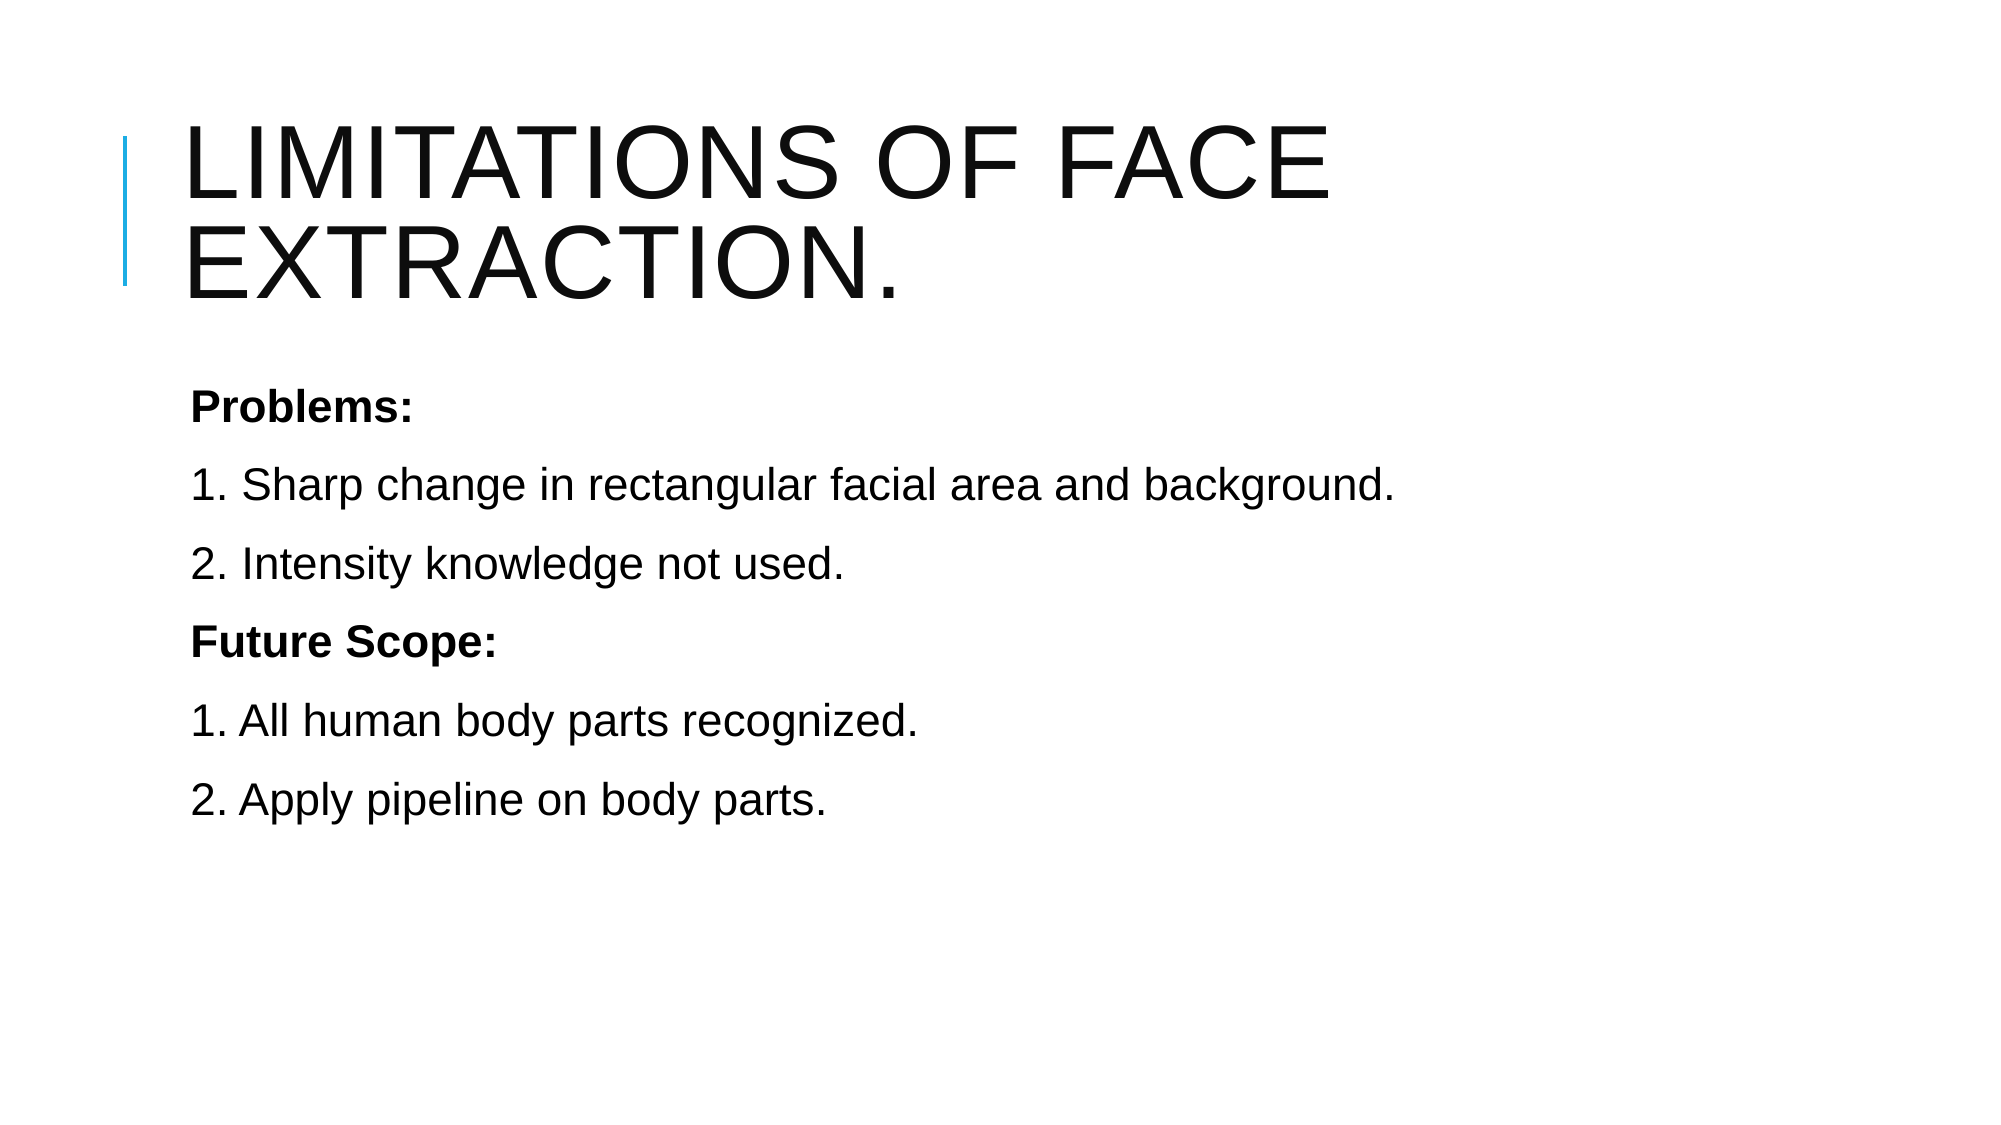

# Limitations of face extraction.
Problems:
1. Sharp change in rectangular facial area and background.
2. Intensity knowledge not used.
Future Scope:
1. All human body parts recognized.
2. Apply pipeline on body parts.